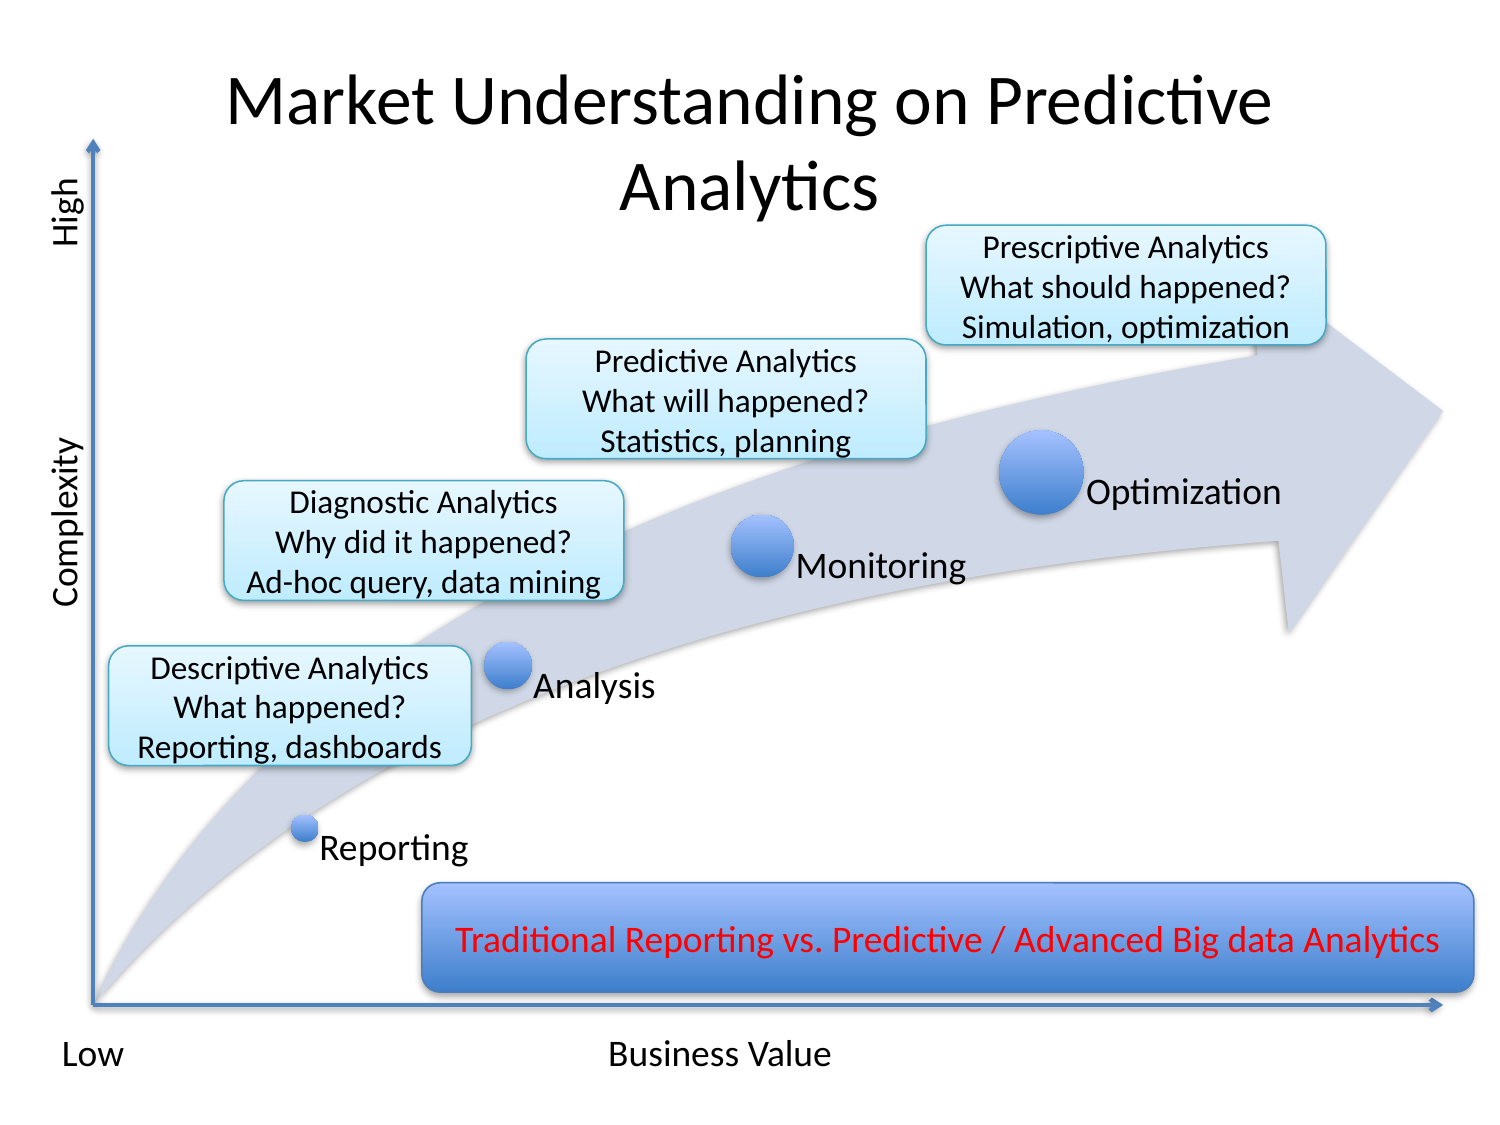

# Market Understanding on Predictive Analytics
High
Prescriptive Analytics
What should happened?
Simulation, optimization
Reporting
Analysis
Monitoring
Optimization
Predictive Analytics
What will happened?
Statistics, planning
Diagnostic Analytics
Why did it happened?
Ad-hoc query, data mining
Complexity
Descriptive Analytics
What happened?
Reporting, dashboards
Traditional Reporting vs. Predictive / Advanced Big data Analytics
Low
Business Value